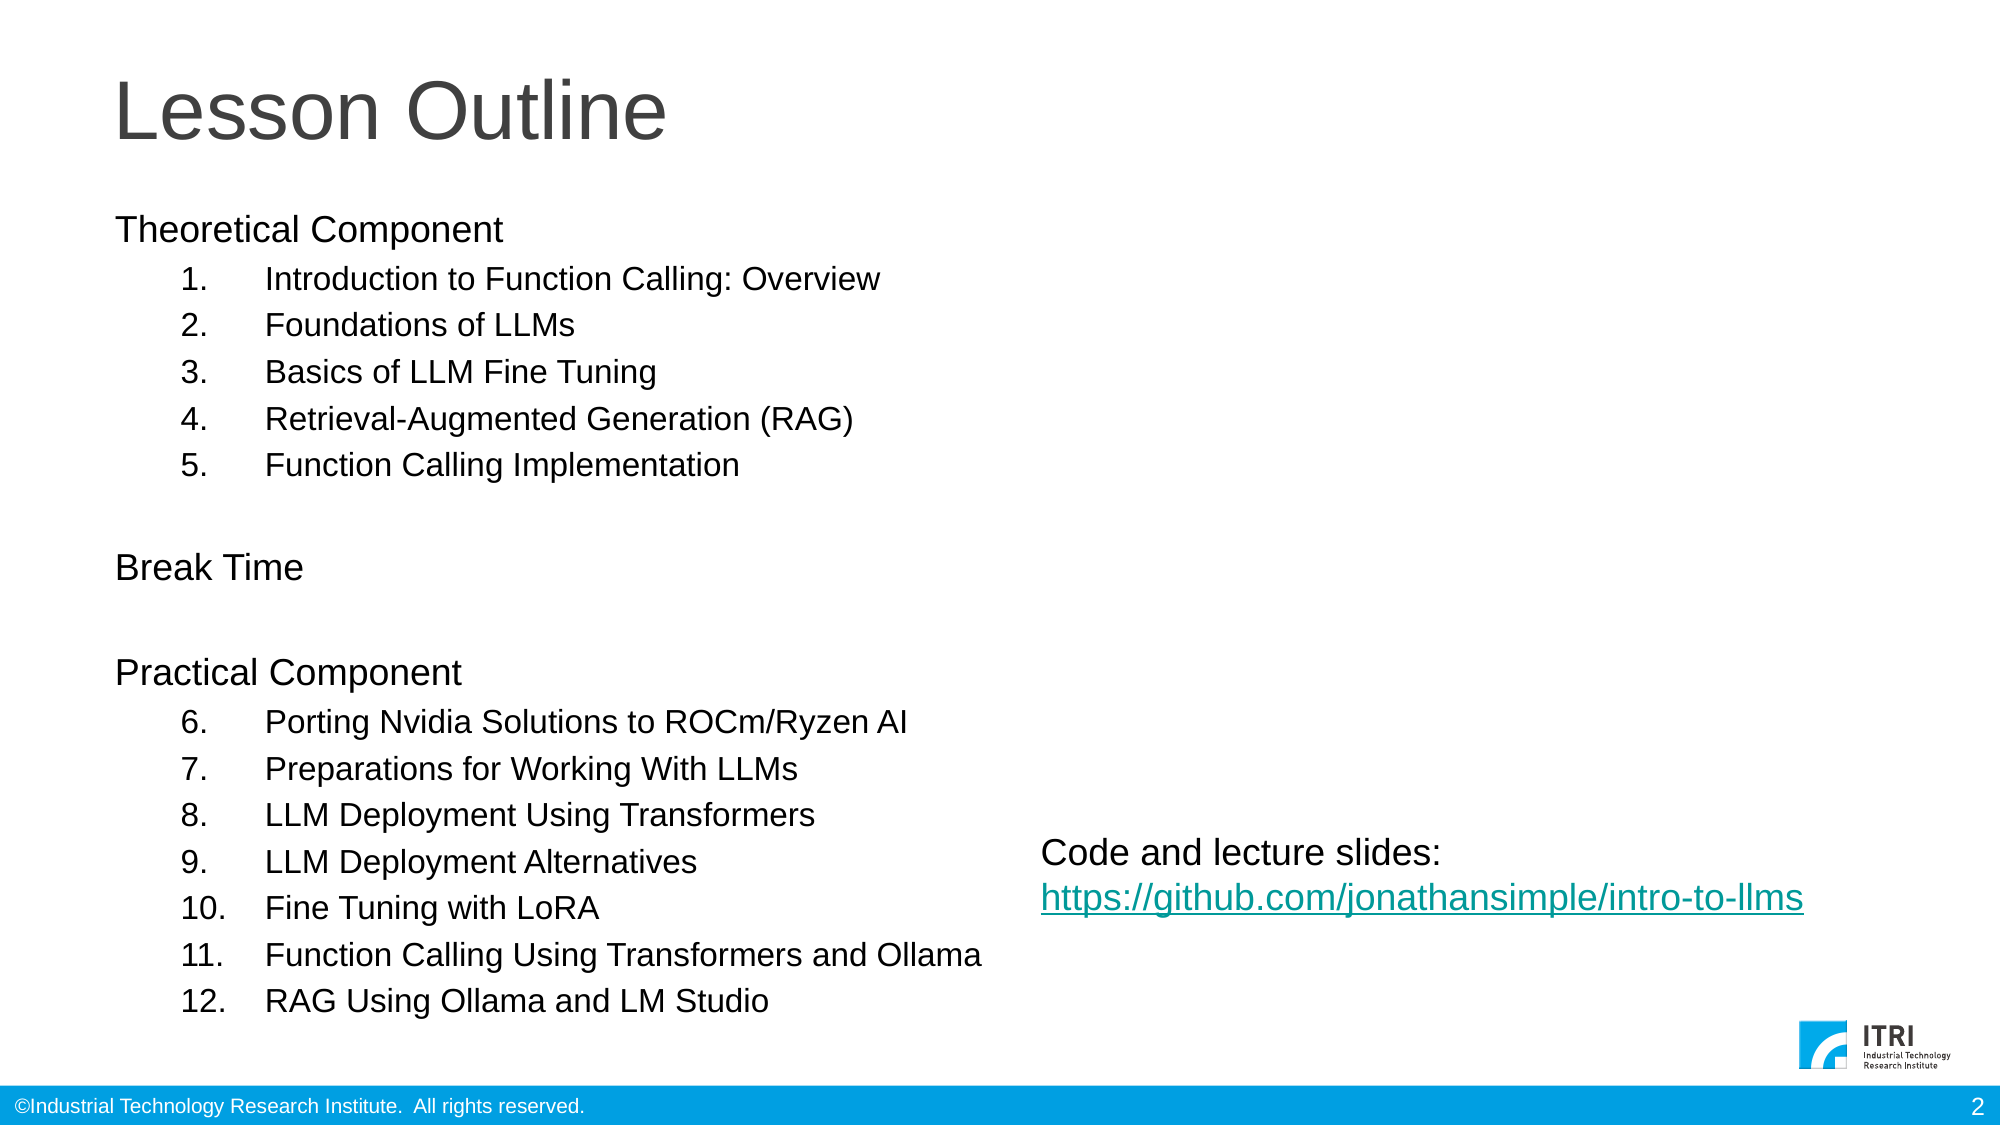

# Lesson Outline
Theoretical Component
Introduction to Function Calling: Overview
Foundations of LLMs
Basics of LLM Fine Tuning
Retrieval-Augmented Generation (RAG)
Function Calling Implementation

Break Time

Practical Component
Porting Nvidia Solutions to ROCm/Ryzen AI
Preparations for Working With LLMs
LLM Deployment Using Transformers
LLM Deployment Alternatives
Fine Tuning with LoRA
Function Calling Using Transformers and Ollama
RAG Using Ollama and LM Studio
Code and lecture slides: https://github.com/jonathansimple/intro-to-llms
2